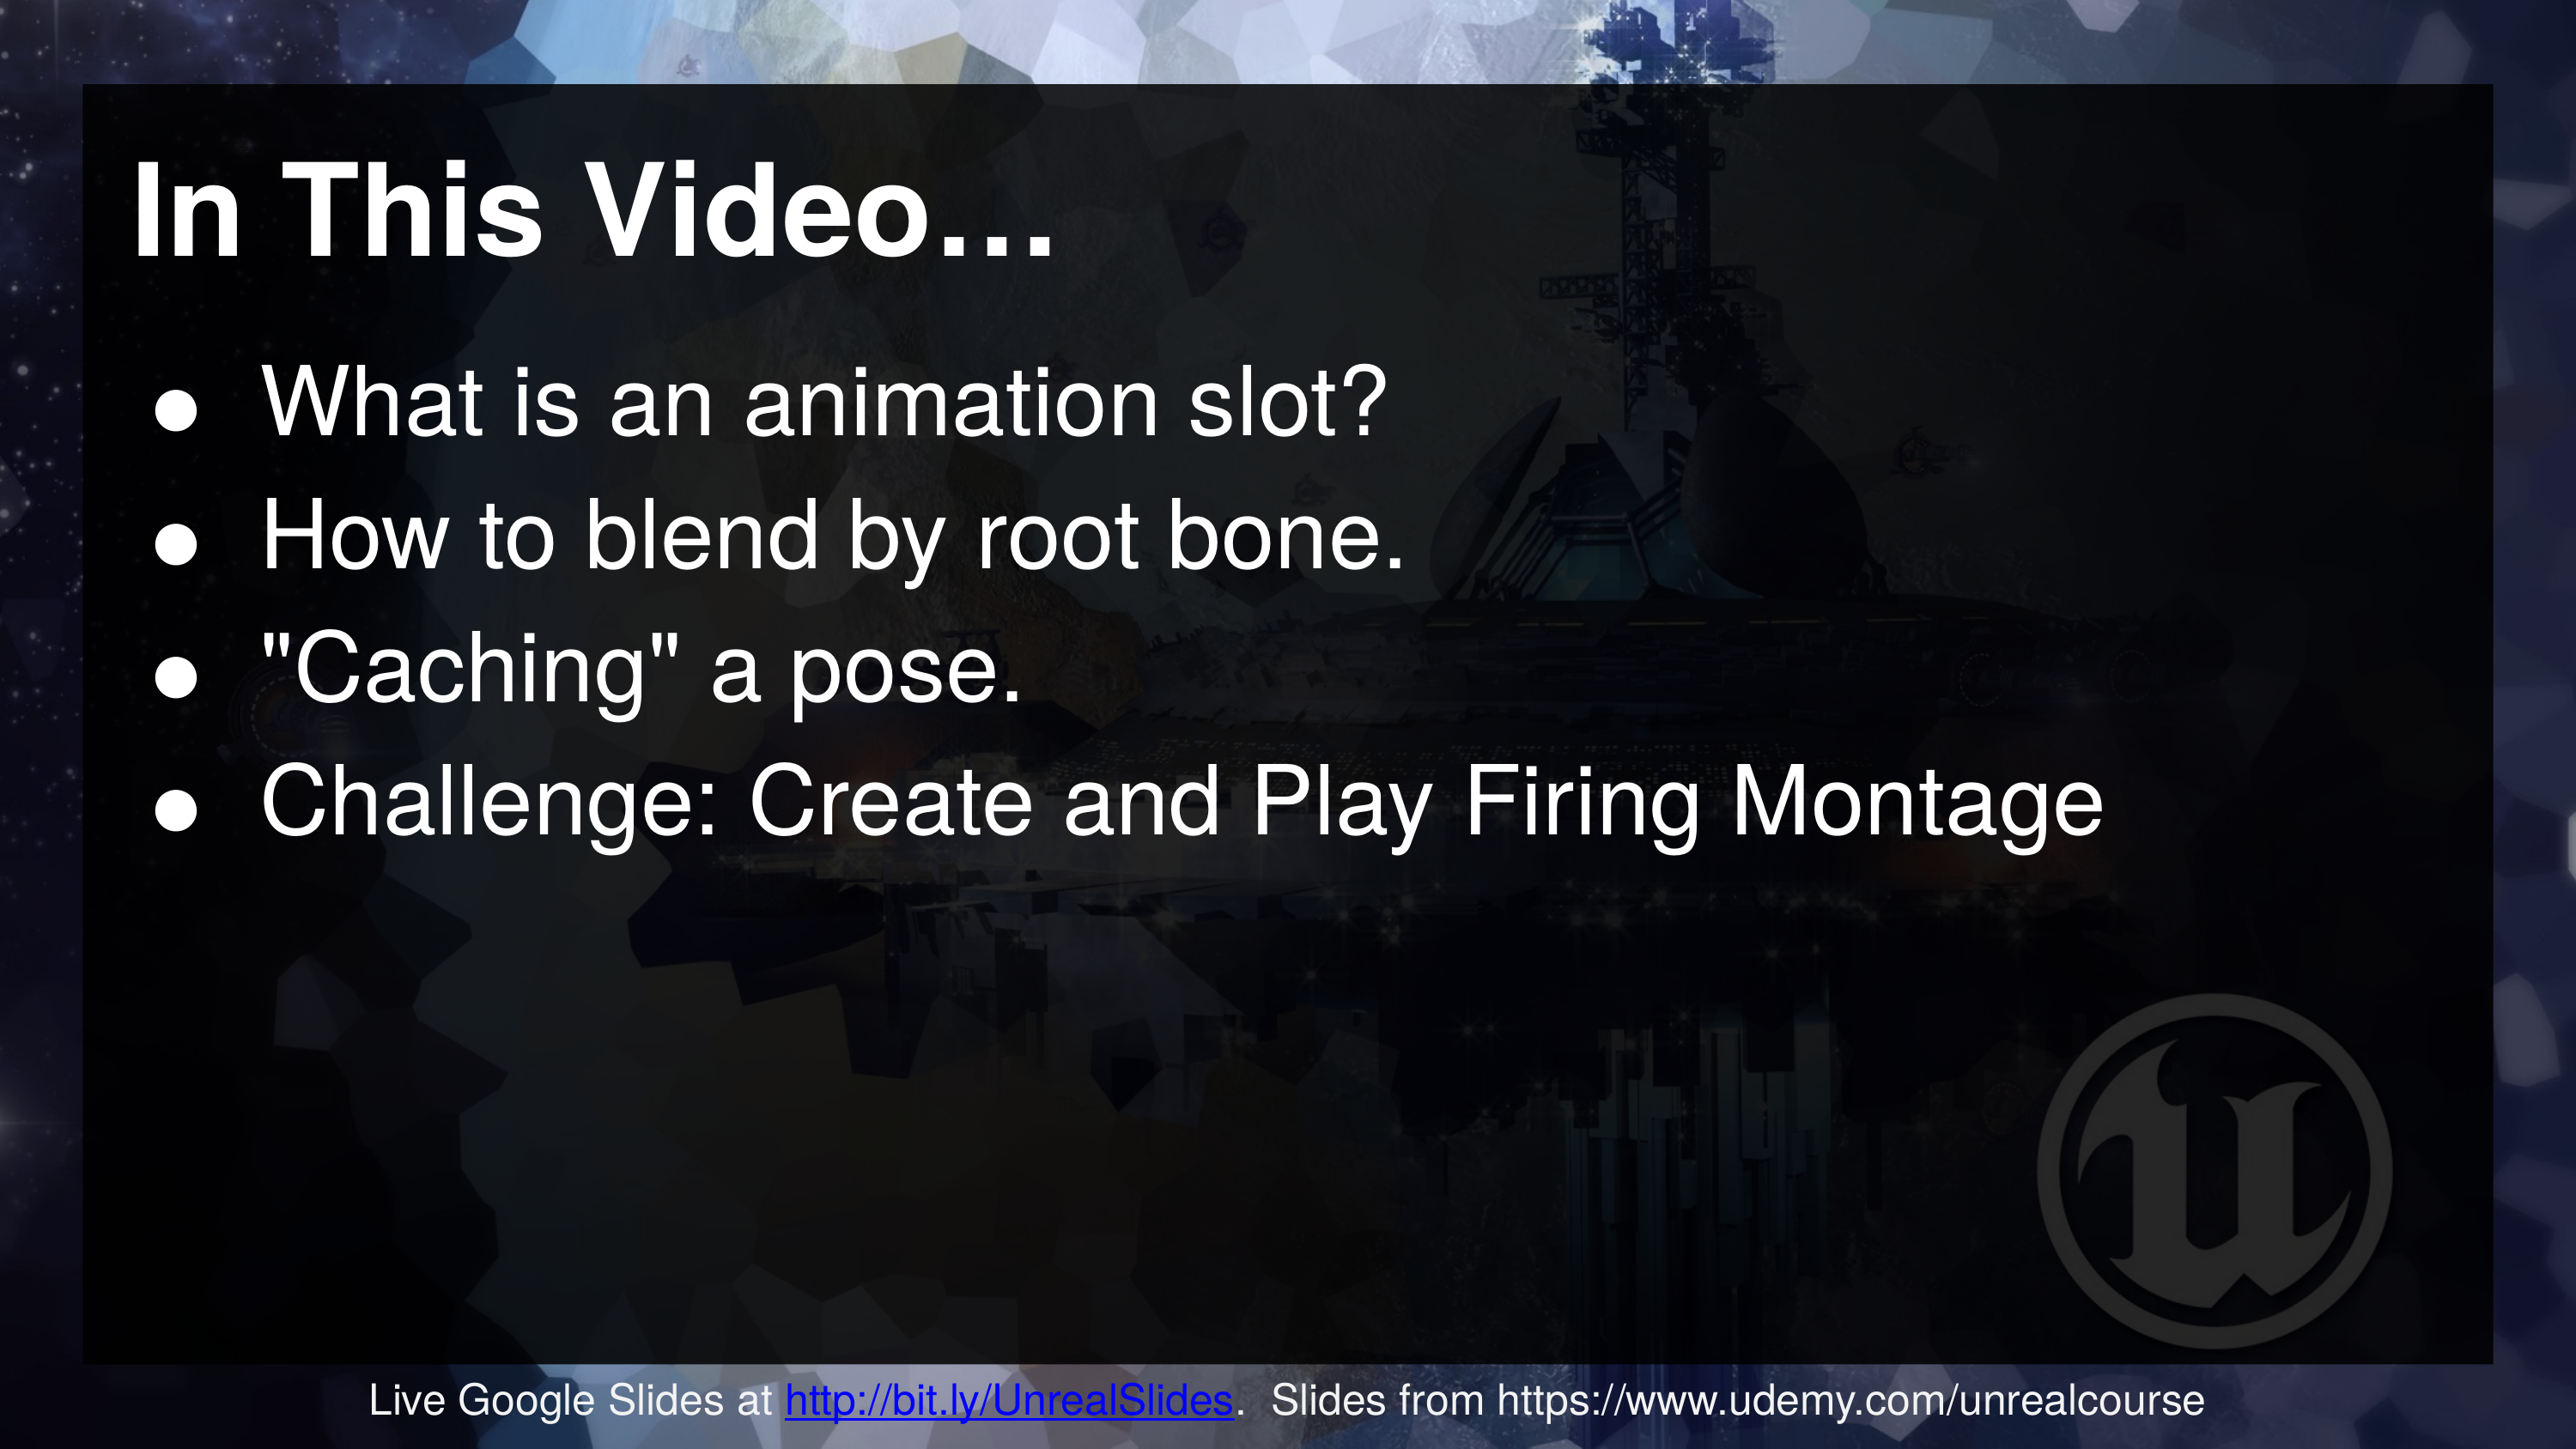

# In This Video…
What is an animation slot?
How to blend by root bone.
"Caching" a pose.
Challenge: Create and Play Firing Montage